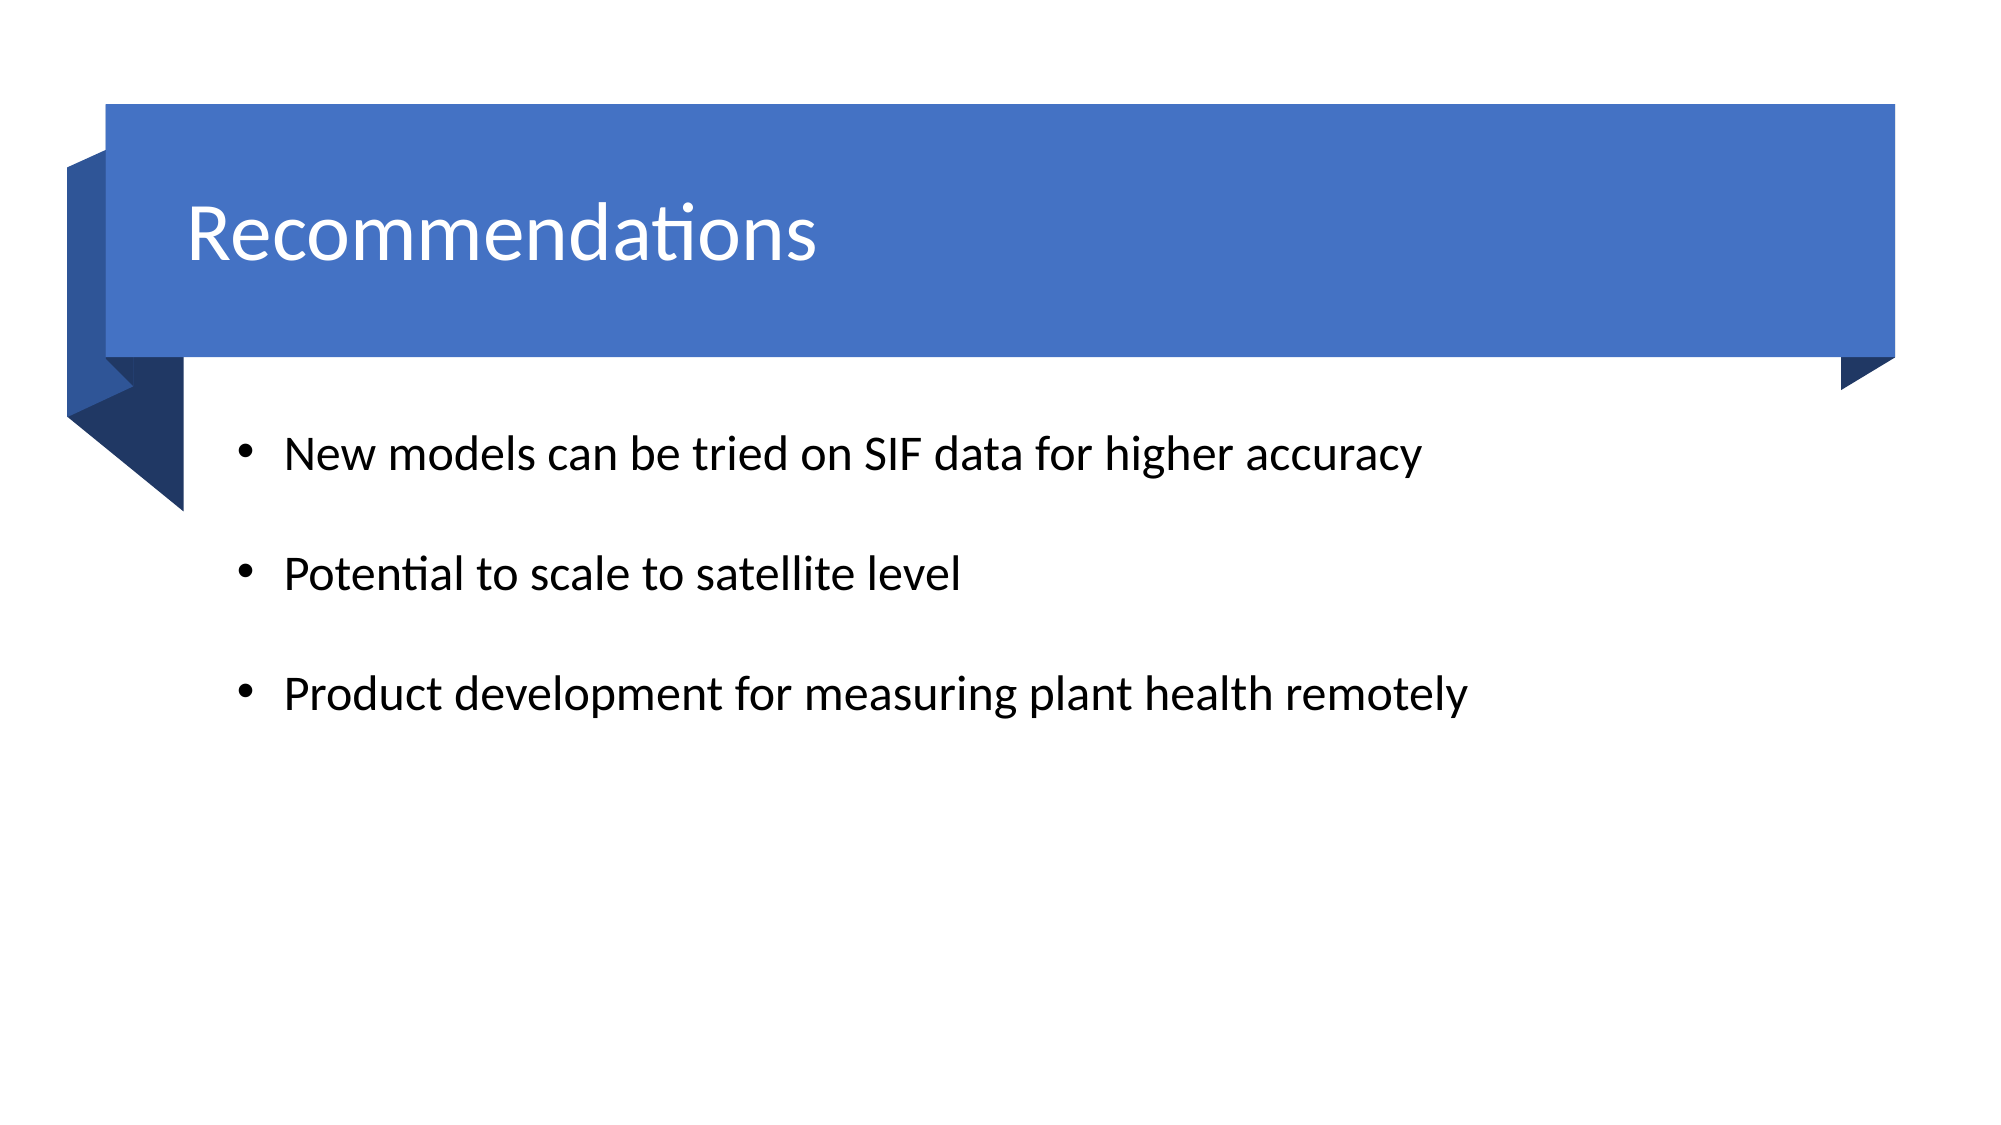

# Recommendations
New models can be tried on SIF data for higher accuracy
Potential to scale to satellite level
Product development for measuring plant health remotely
34